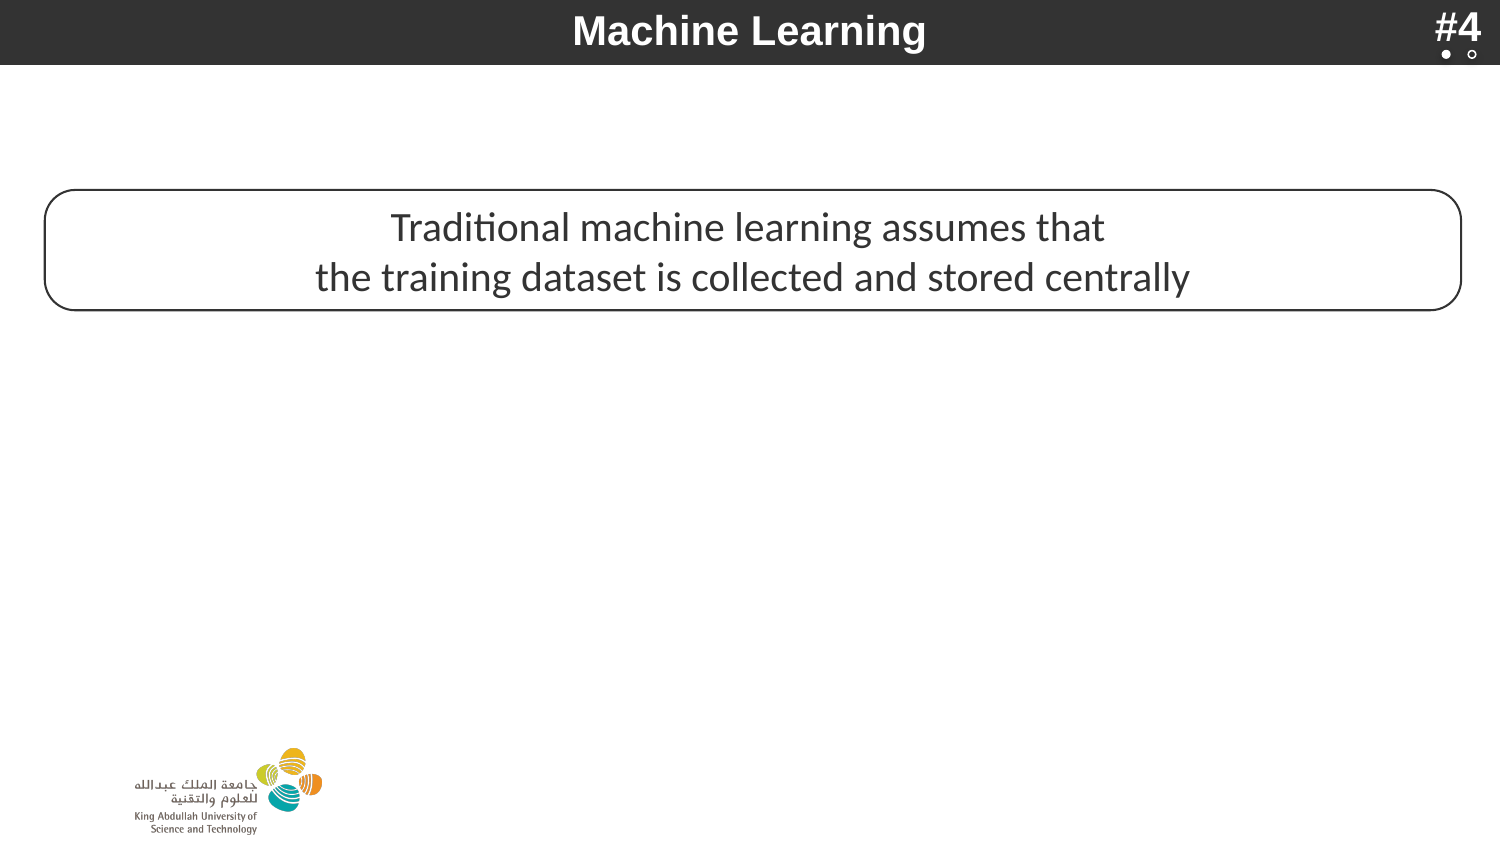

Machine Learning
#4

Traditional machine learning assumes that
the training dataset is collected and stored centrally